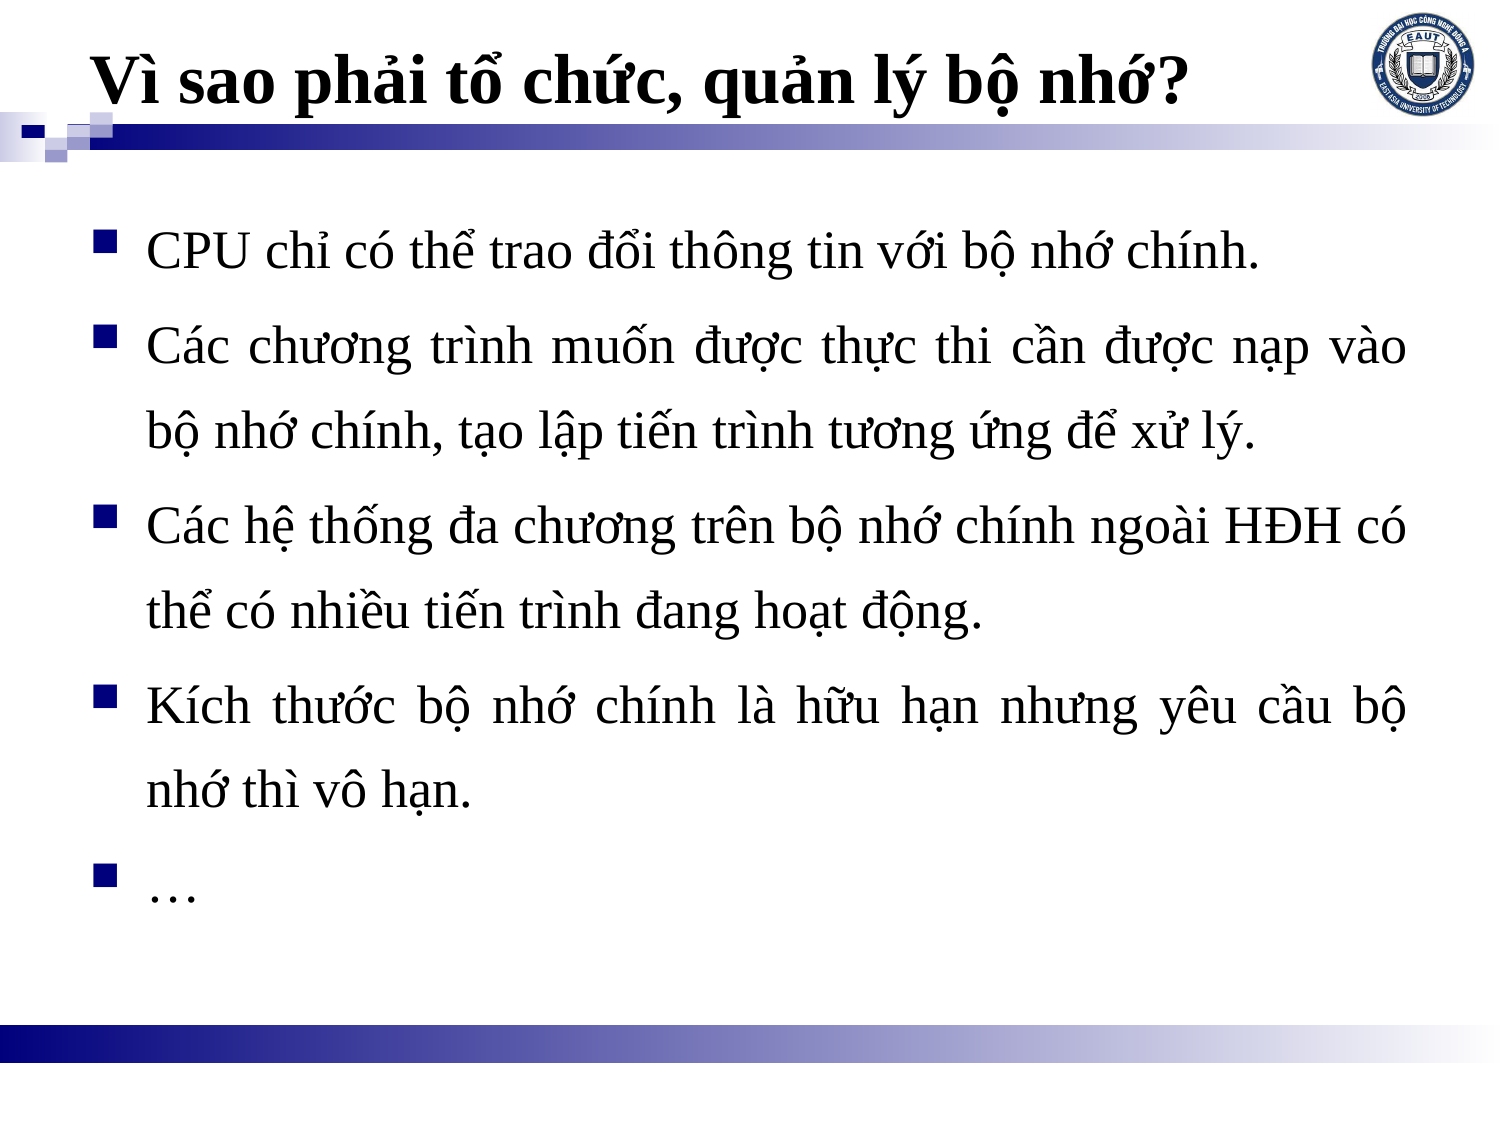

# Vì sao phải tổ chức, quản lý bộ nhớ?
CPU chỉ có thể trao đổi thông tin với bộ nhớ chính.
Các chương trình muốn được thực thi cần được nạp vào bộ nhớ chính, tạo lập tiến trình tương ứng để xử lý.
Các hệ thống đa chương trên bộ nhớ chính ngoài HĐH có thể có nhiều tiến trình đang hoạt động.
Kích thước bộ nhớ chính là hữu hạn nhưng yêu cầu bộ nhớ thì vô hạn.
…